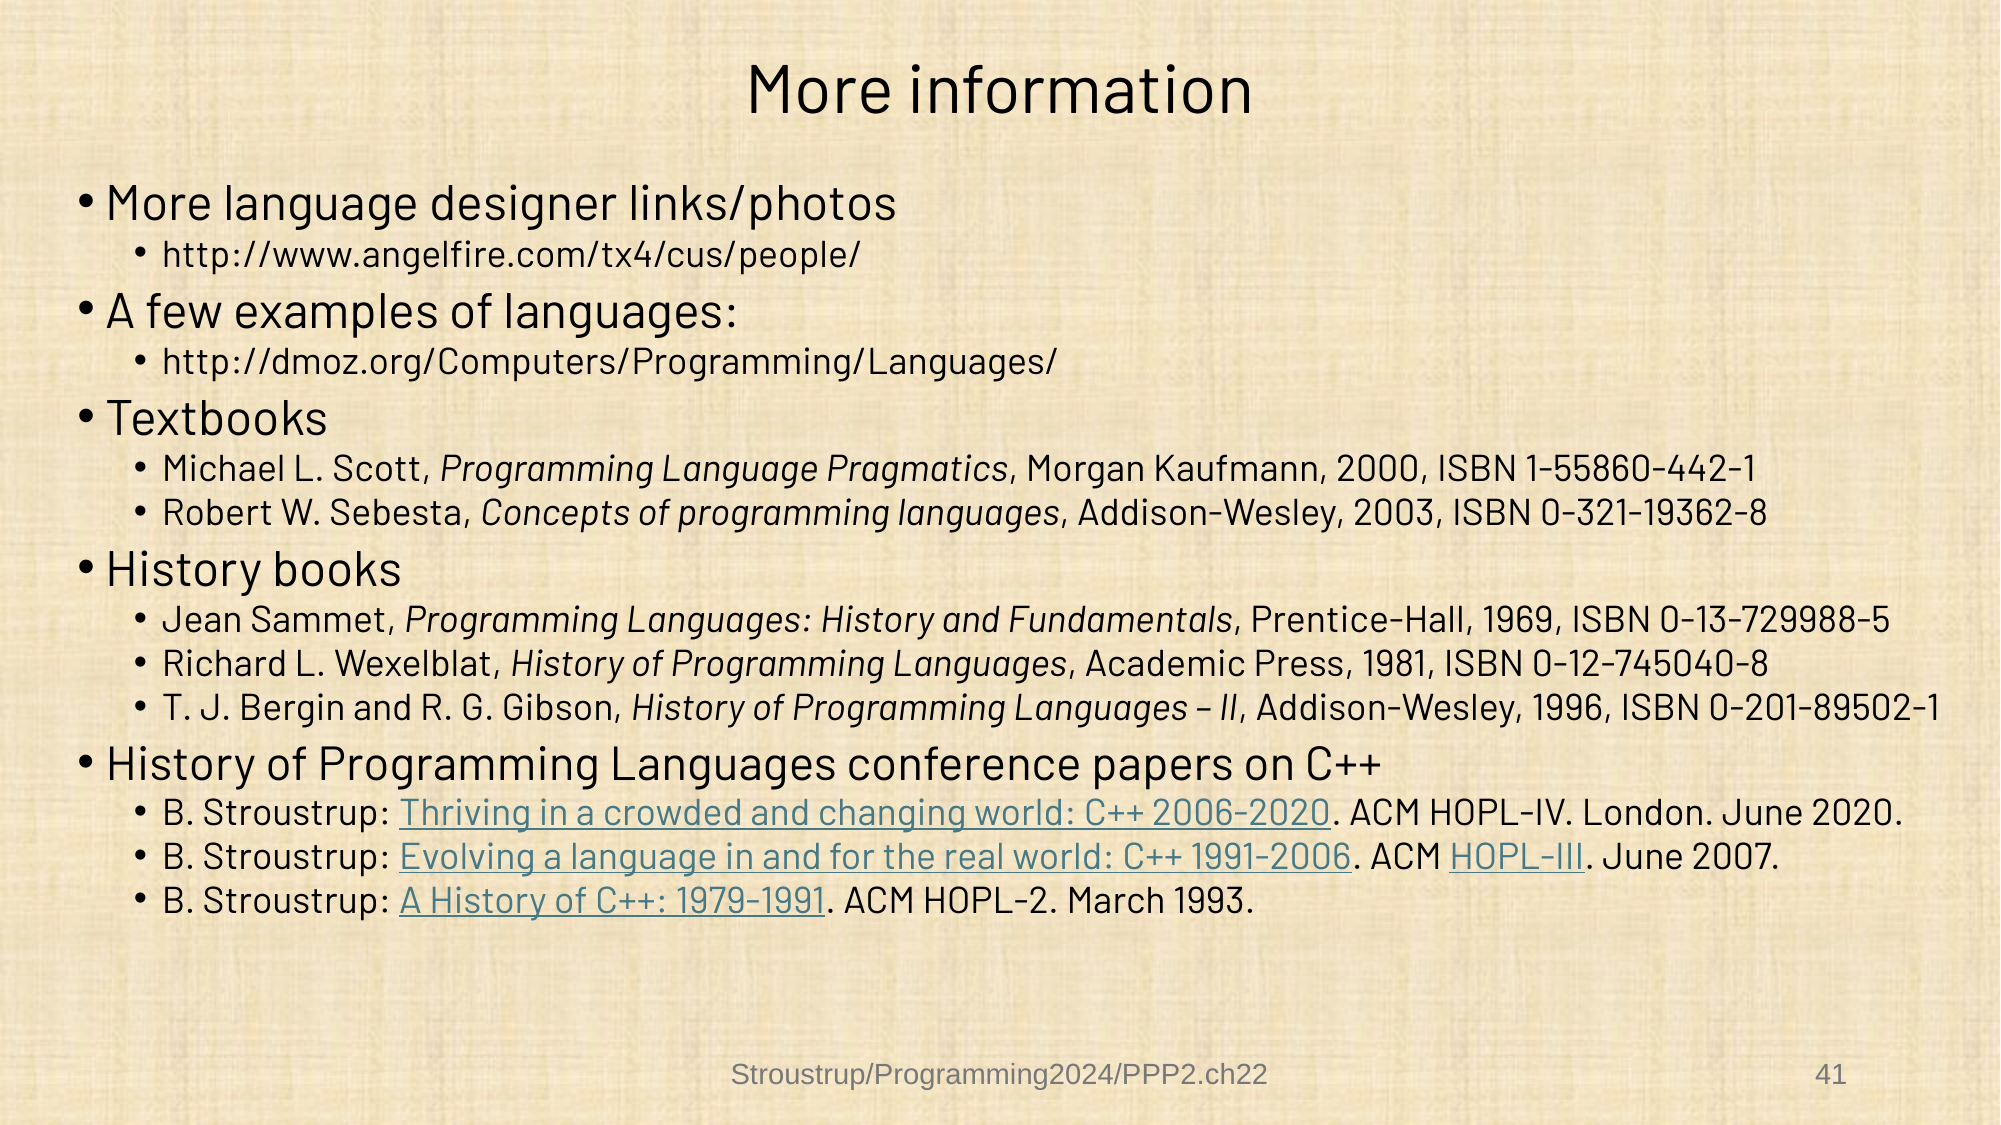

# More information
More language designer links/photos
http://www.angelfire.com/tx4/cus/people/
A few examples of languages:
http://dmoz.org/Computers/Programming/Languages/
Textbooks
Michael L. Scott, Programming Language Pragmatics, Morgan Kaufmann, 2000, ISBN 1-55860-442-1
Robert W. Sebesta, Concepts of programming languages, Addison-Wesley, 2003, ISBN 0-321-19362-8
History books
Jean Sammet, Programming Languages: History and Fundamentals, Prentice-Hall, 1969, ISBN 0-13-729988-5
Richard L. Wexelblat, History of Programming Languages, Academic Press, 1981, ISBN 0-12-745040-8
T. J. Bergin and R. G. Gibson, History of Programming Languages – II, Addison-Wesley, 1996, ISBN 0-201-89502-1
History of Programming Languages conference papers on C++
B. Stroustrup: Thriving in a crowded and changing world: C++ 2006-2020. ACM HOPL-IV. London. June 2020.
B. Stroustrup: Evolving a language in and for the real world: C++ 1991-2006. ACM HOPL-III. June 2007.
B. Stroustrup: A History of C++: 1979-1991. ACM HOPL-2. March 1993.
Stroustrup/Programming2024/PPP2.ch22
41